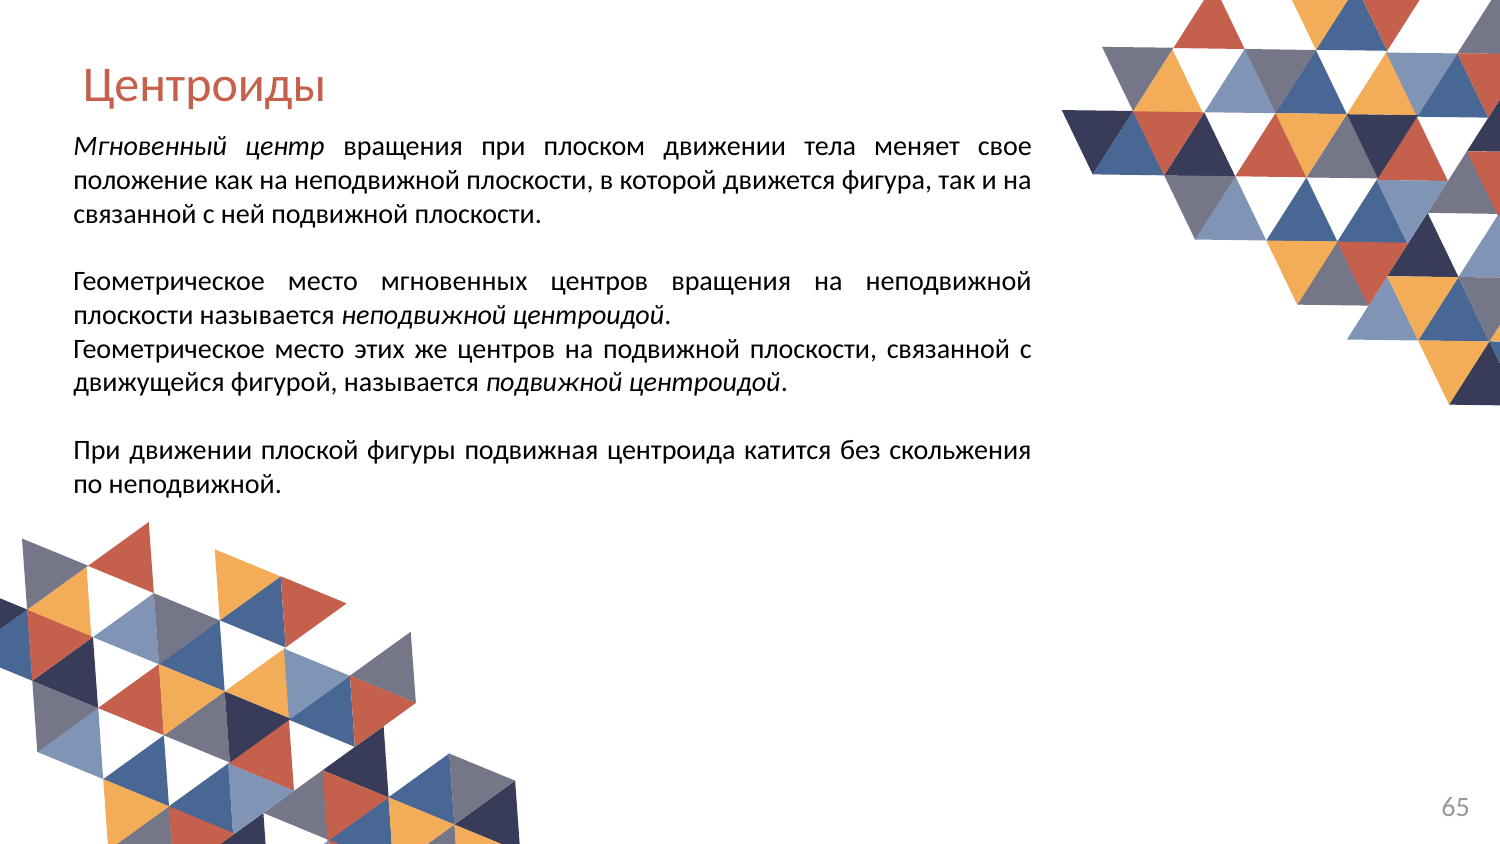

Центроиды
Мгновенный центр вращения при плоском движении тела меняет свое положение как на неподвижной плоскости, в которой движется фигура, так и на связанной с ней подвижной плоскости.

Геометрическое место мгновенных центров вращения на неподвижной плоскости называется неподвижной центроидой.
Геометрическое место этих же центров на подвижной плоскости, связанной с движущейся фигурой, называется подвижной центроидой.

При движении плоской фигуры подвижная центроида катится без скольжения по неподвижной.

65